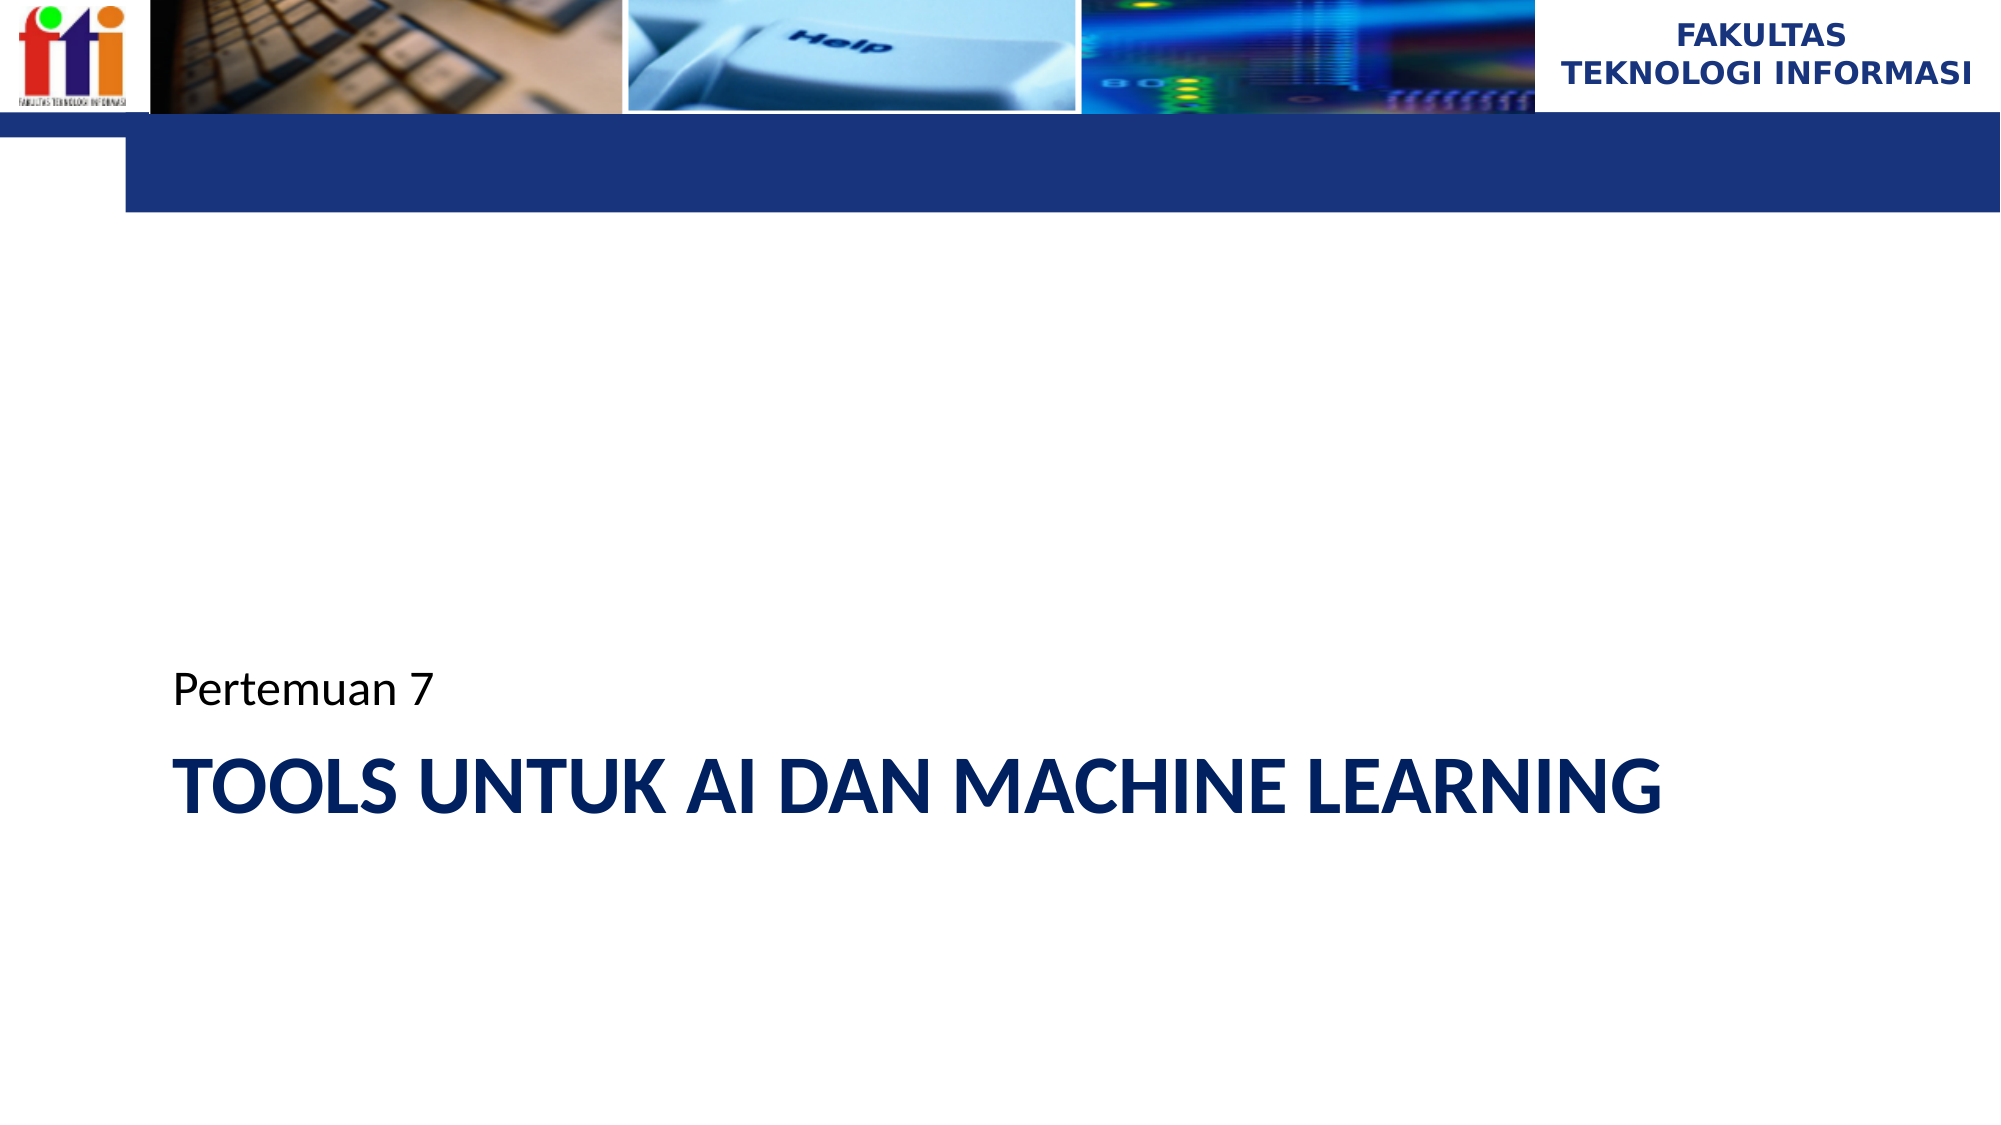

Pertemuan 7
# Tools UNTUK AI DAN MACHINE LEARNING